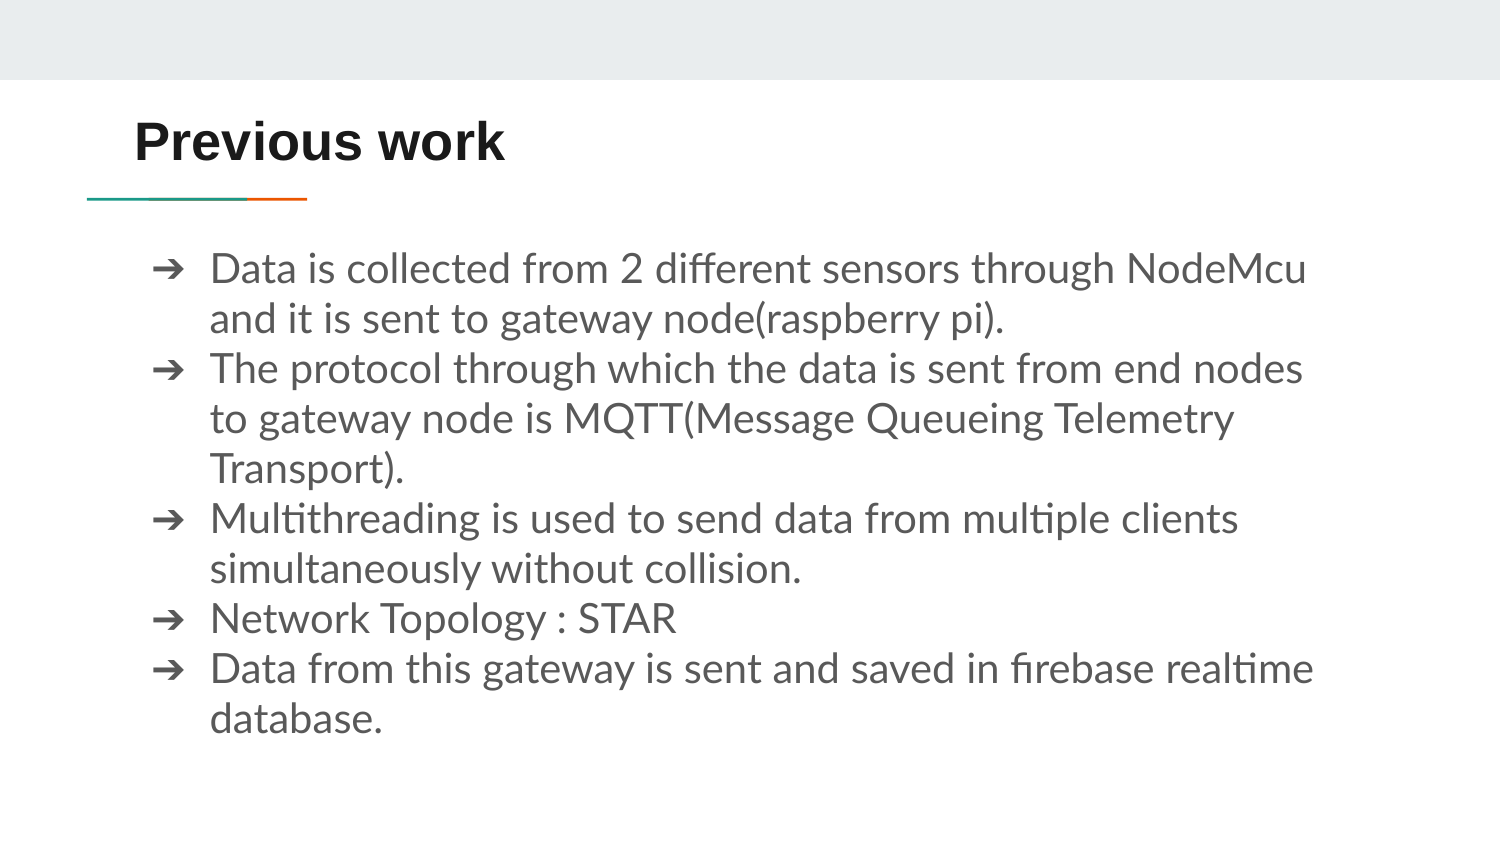

# Previous work
Data is collected from 2 different sensors through NodeMcu and it is sent to gateway node(raspberry pi).
The protocol through which the data is sent from end nodes to gateway node is MQTT(Message Queueing Telemetry Transport).
Multithreading is used to send data from multiple clients simultaneously without collision.
Network Topology : STAR
Data from this gateway is sent and saved in firebase realtime database.